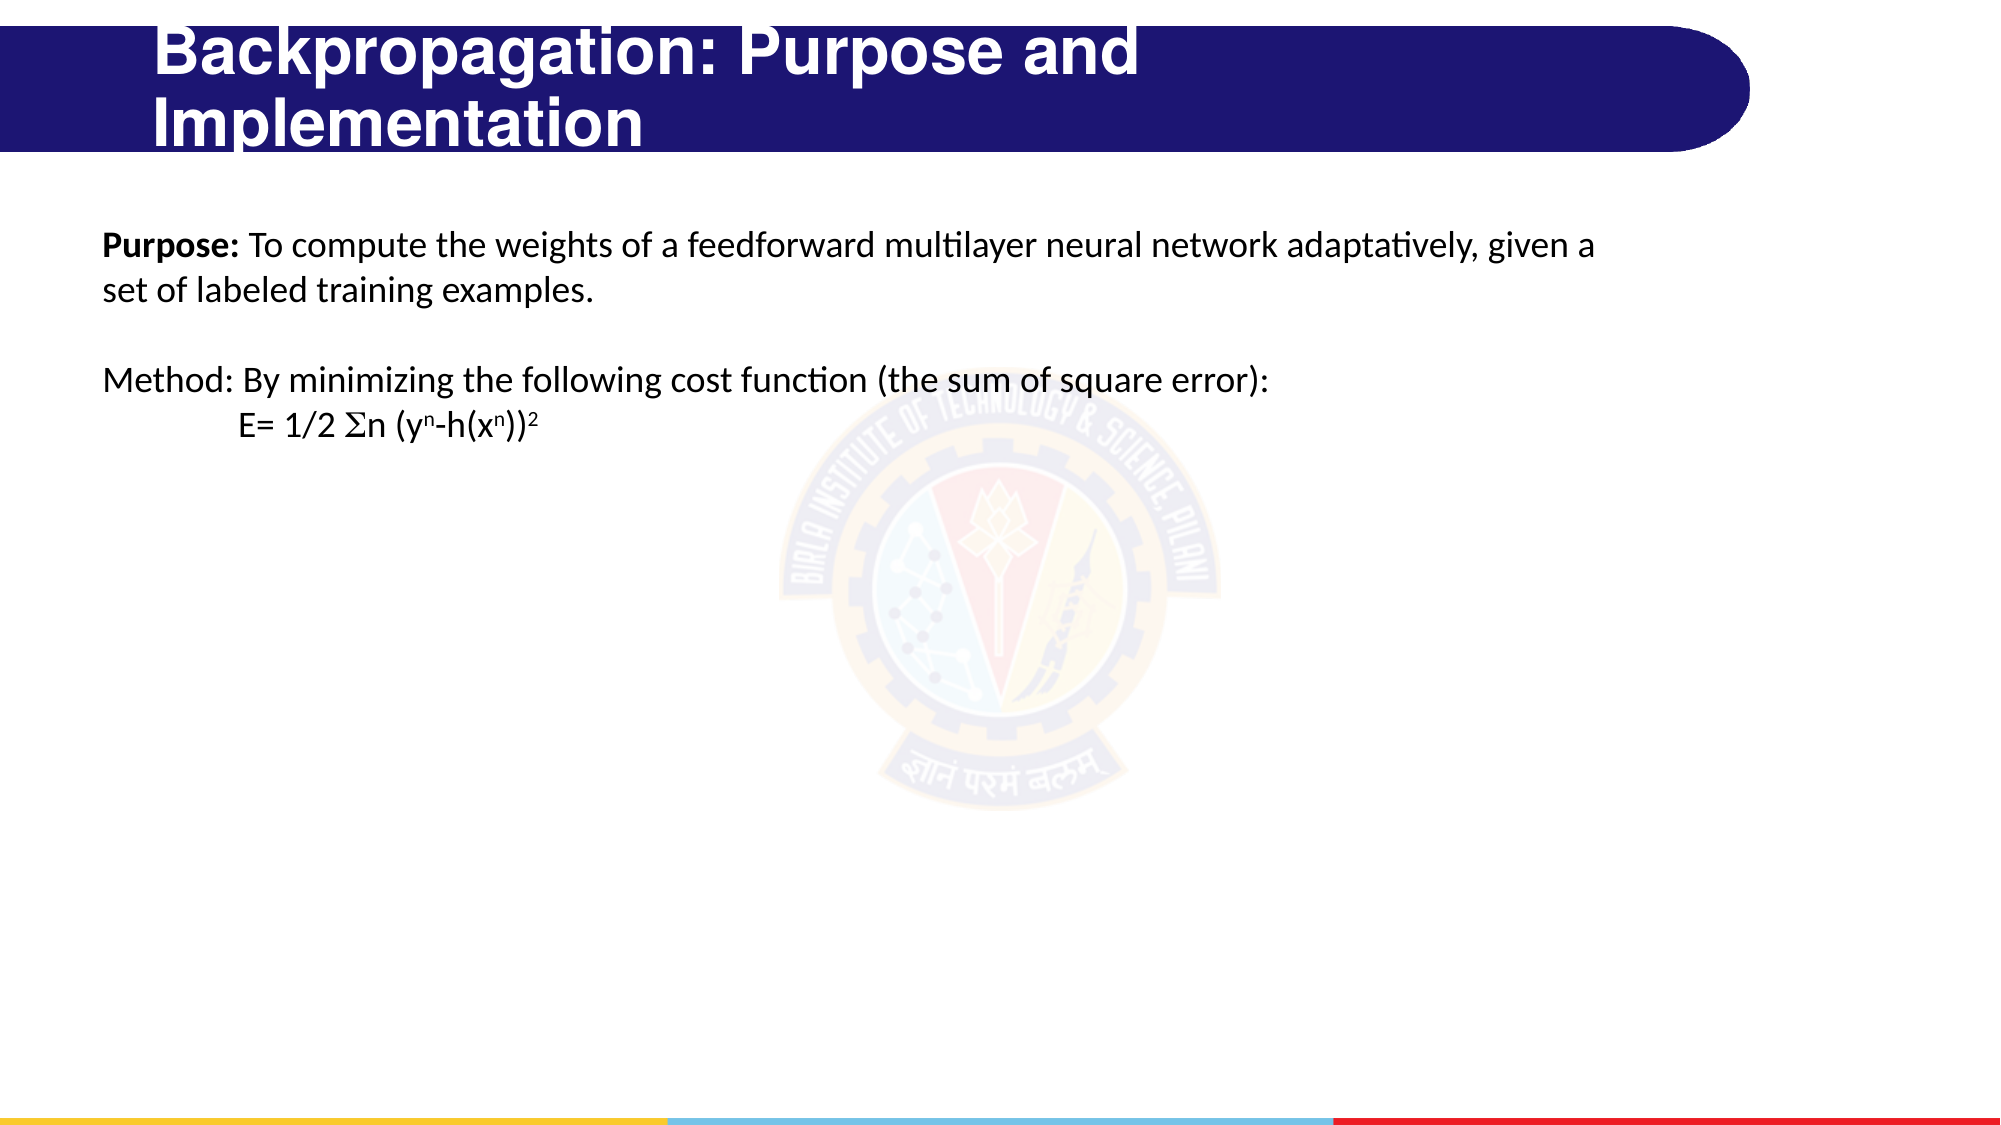

# Backpropagation: Purpose and Implementation
Purpose: To compute the weights of a feedforward multilayer neural network adaptatively, given a set of labeled training examples.

Method: By minimizing the following cost function (the sum of square error):
                E= 1/2 Σn (yn-h(xn))2